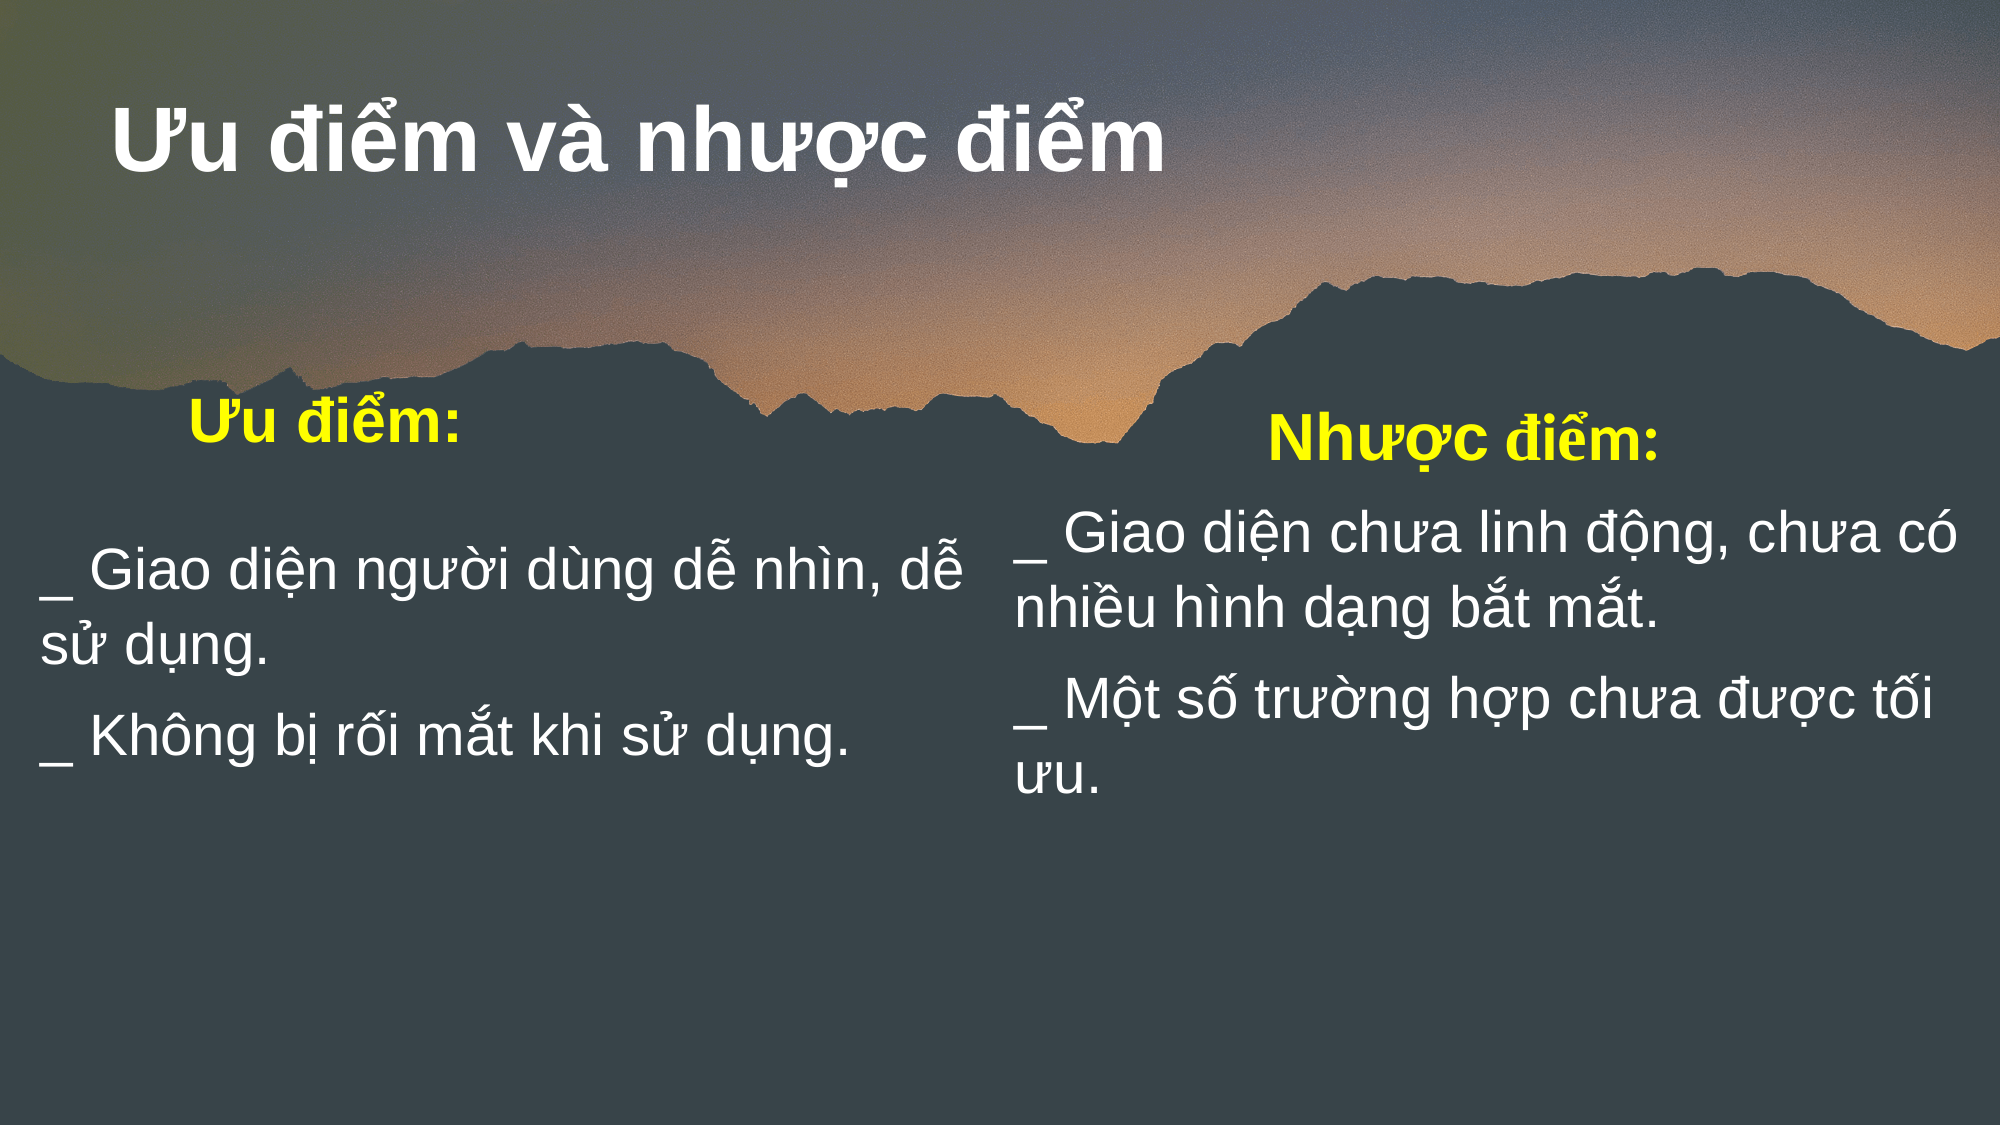

# Ưu điểm và nhược điểm
Ưu điểm:
Nhược điểm:
_ Giao diện chưa linh động, chưa có nhiều hình dạng bắt mắt.
_ Một số trường hợp chưa được tối ưu.
_ Giao diện người dùng dễ nhìn, dễ sử dụng.
_ Không bị rối mắt khi sử dụng.